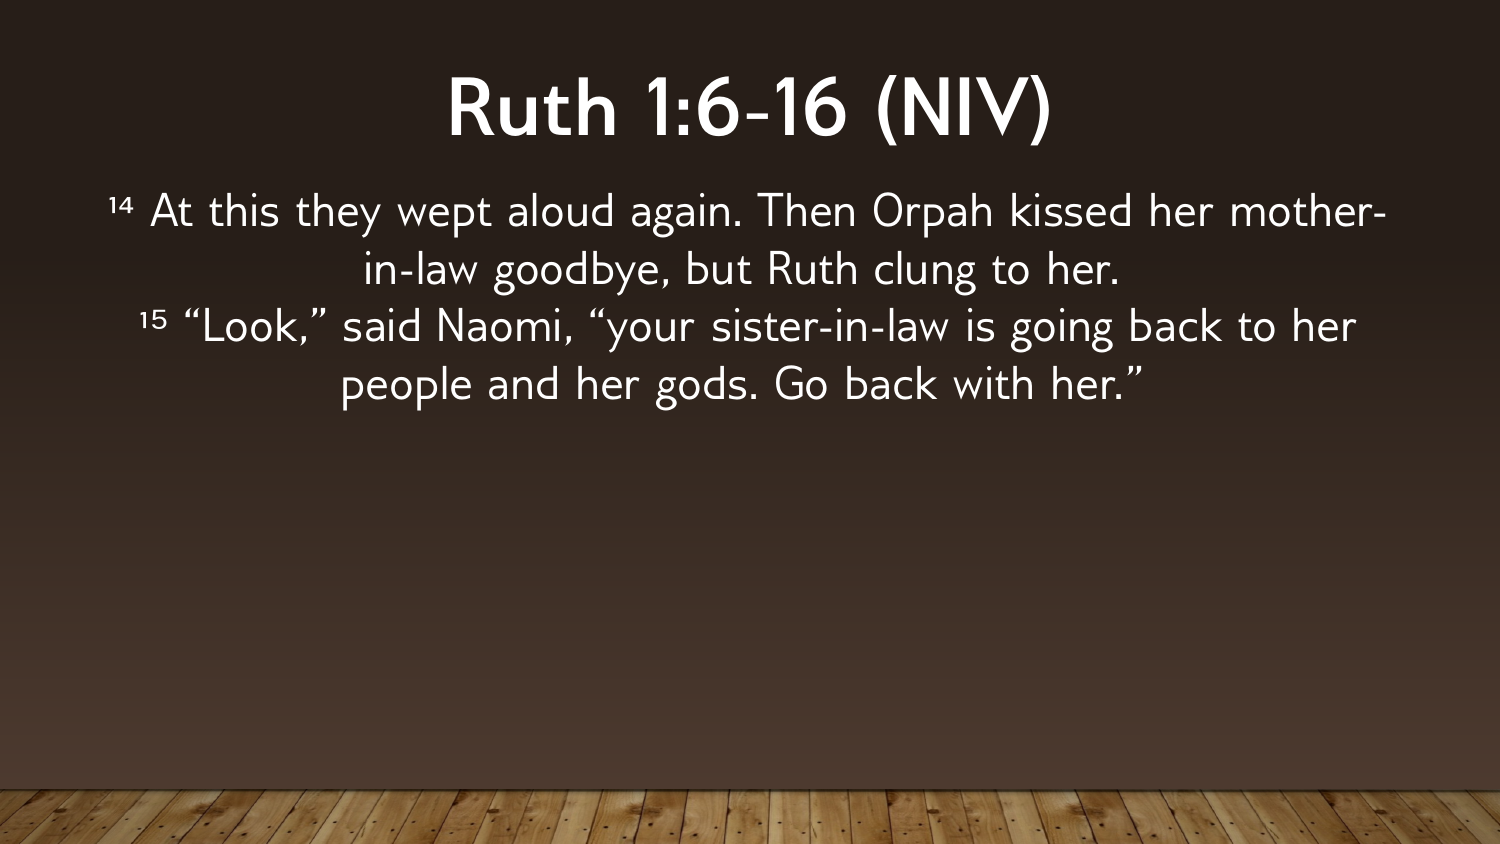

Ruth 1:6-16 (NIV)
¹⁴ At this they wept aloud again. Then Orpah kissed her mother-in-law goodbye, but Ruth clung to her.
¹⁵ “Look,” said Naomi, “your sister-in-law is going back to her people and her gods. Go back with her.”